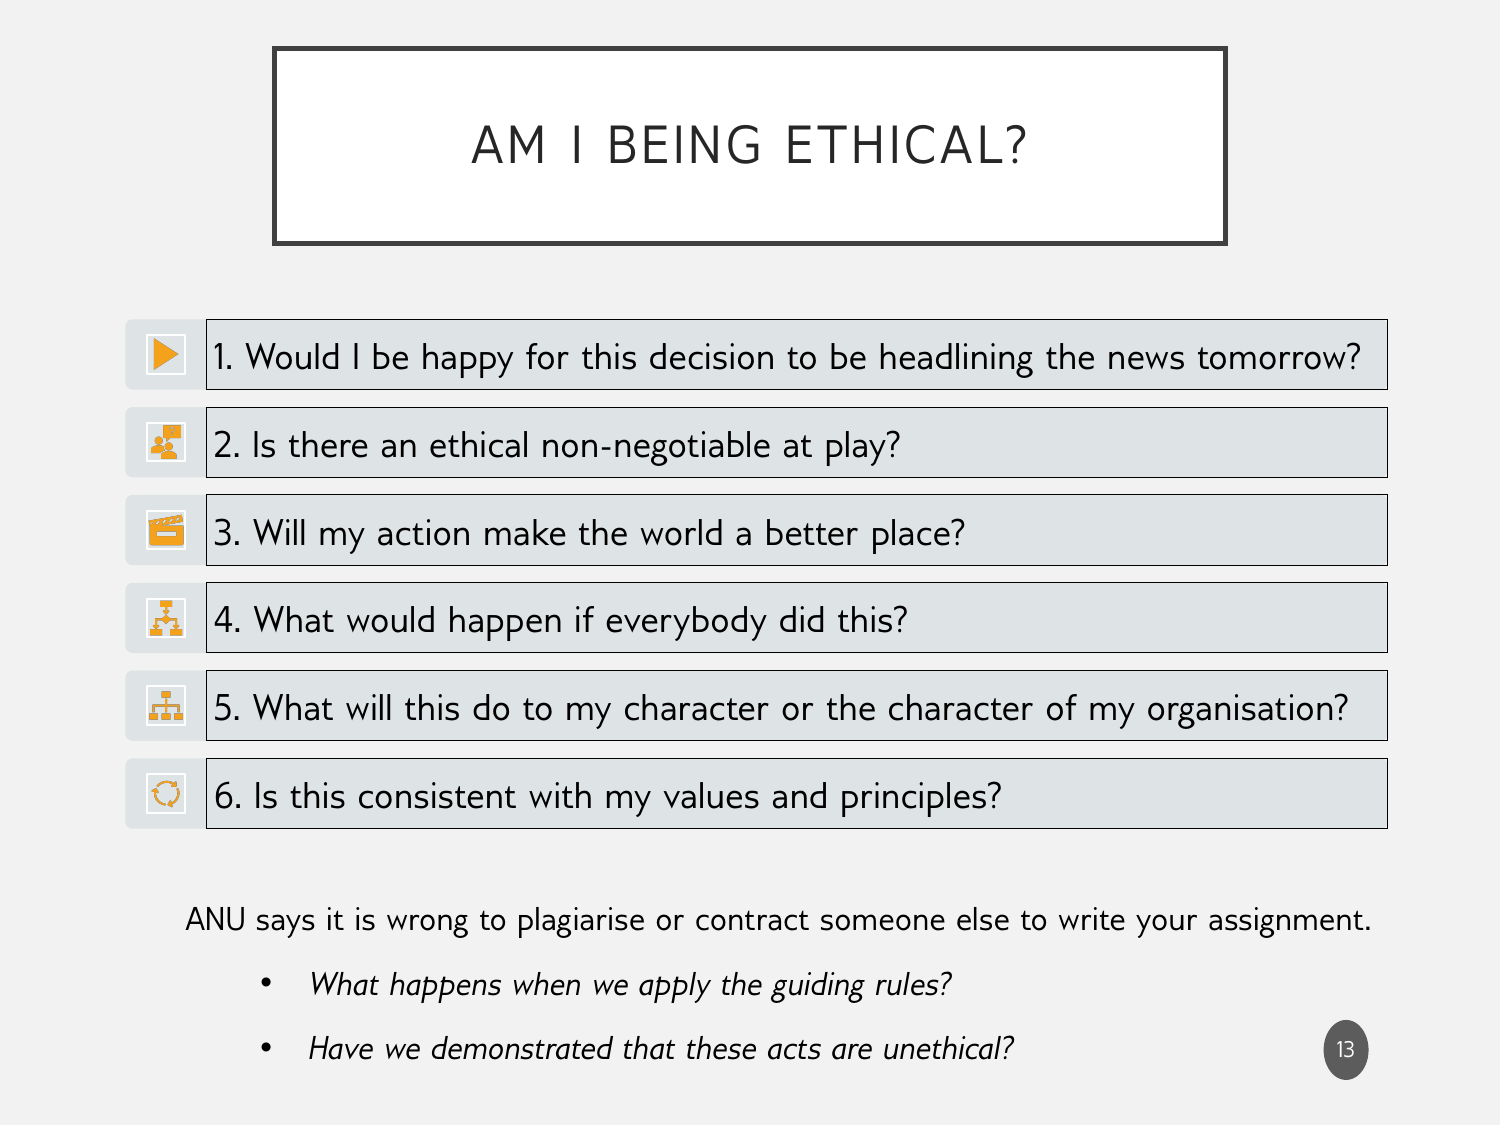

# Am I being ethical?
1. Would I be happy for this decision to be headlining the news tomorrow?
2. Is there an ethical non-negotiable at play?
3. Will my action make the world a better place?
4. What would happen if everybody did this?
5. What will this do to my character or the character of my organisation?
6. Is this consistent with my values and principles?
ANU says it is wrong to plagiarise or contract someone else to write your assignment.
What happens when we apply the guiding rules?
Have we demonstrated that these acts are unethical?
13